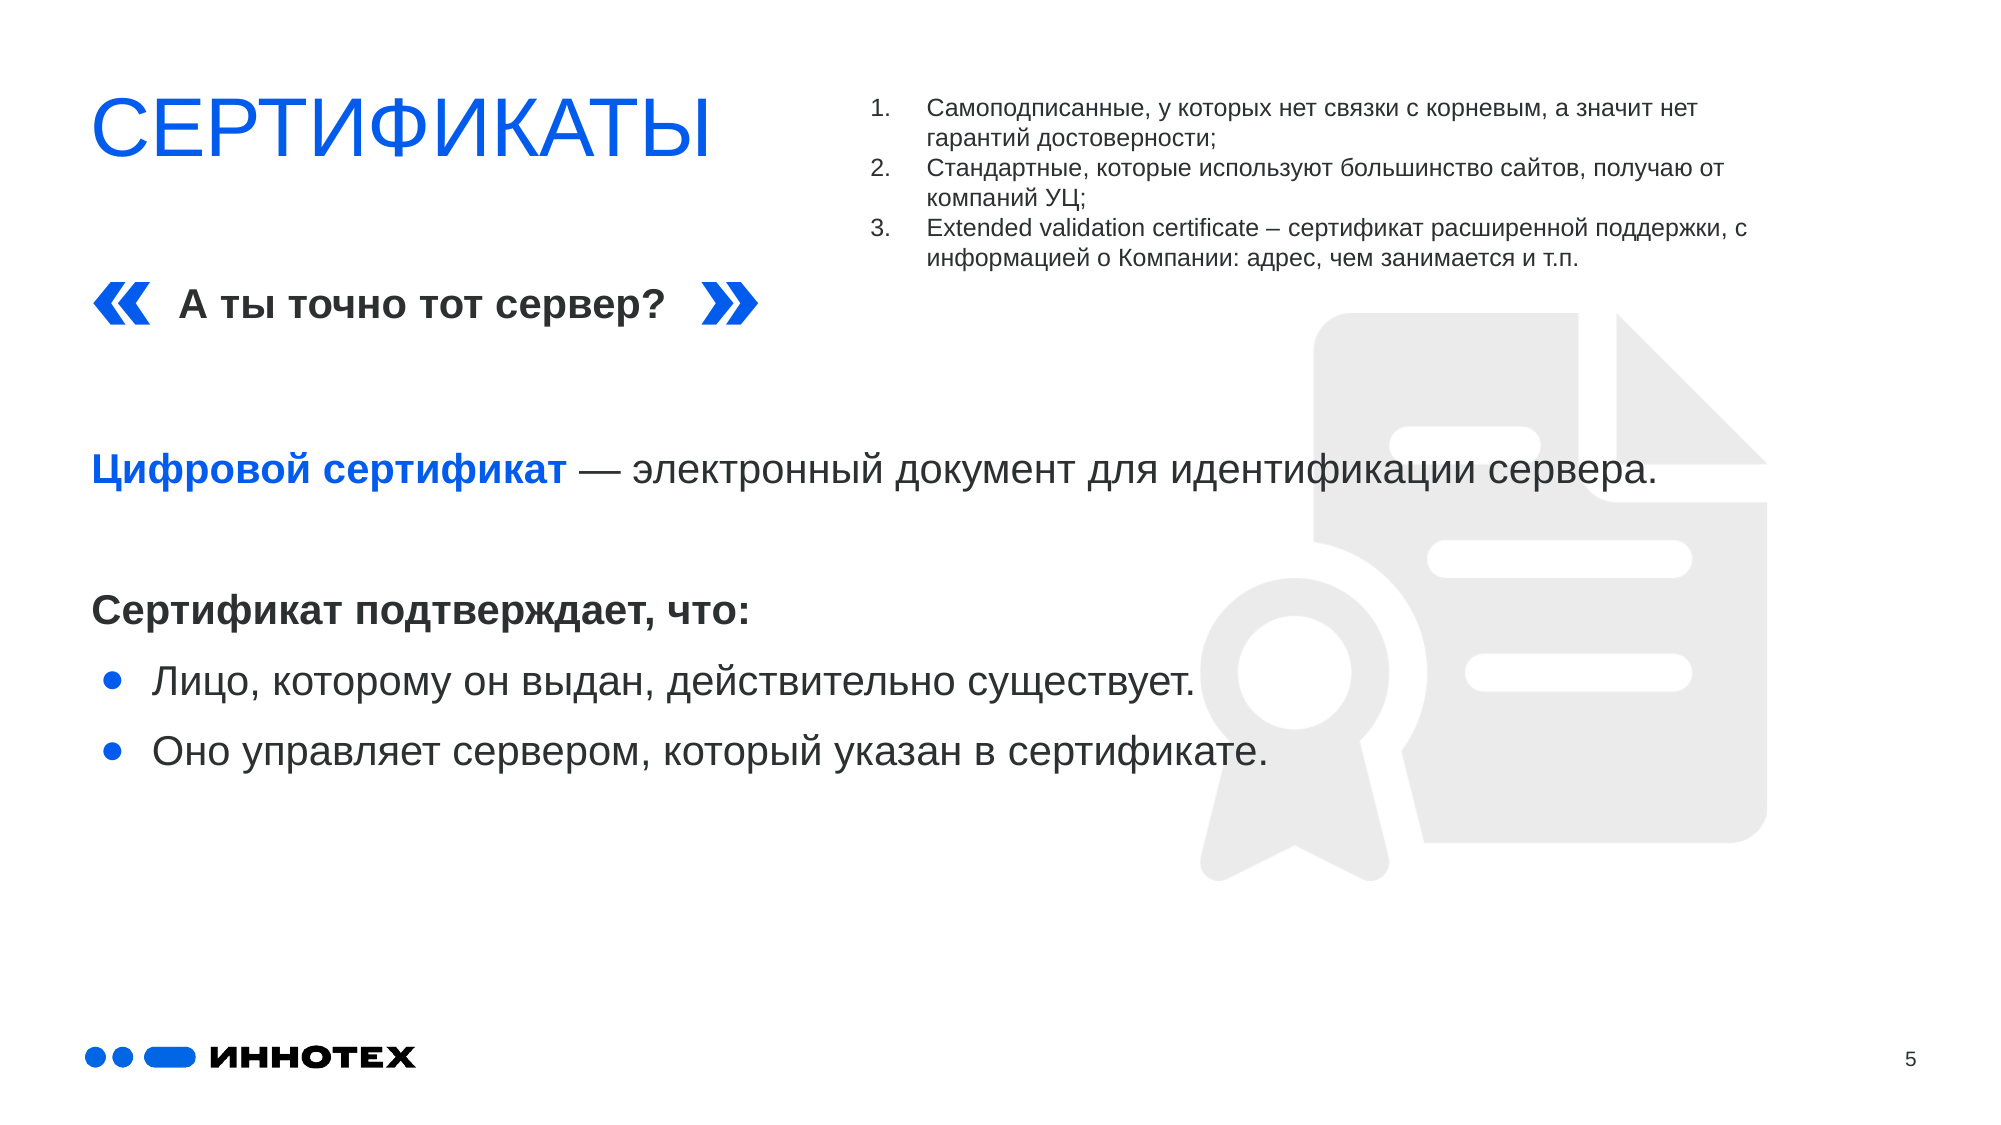

# СЕРТИФИКАТЫ
Самоподписанные, у которых нет связки с корневым, а значит нет гарантий достоверности;
Стандартные, которые используют большинство сайтов, получаю от компаний УЦ;
Extended validation certificate – сертификат расширенной поддержки, с информацией о Компании: адрес, чем занимается и т.п.

«
»
А ты точно тот сервер?

Цифровой сертификат — электронный документ для идентификации сервера.

Сертификат подтверждает, что:
Лицо, которому он выдан, действительно существует.
Оно управляет сервером, который указан в сертификате.
5